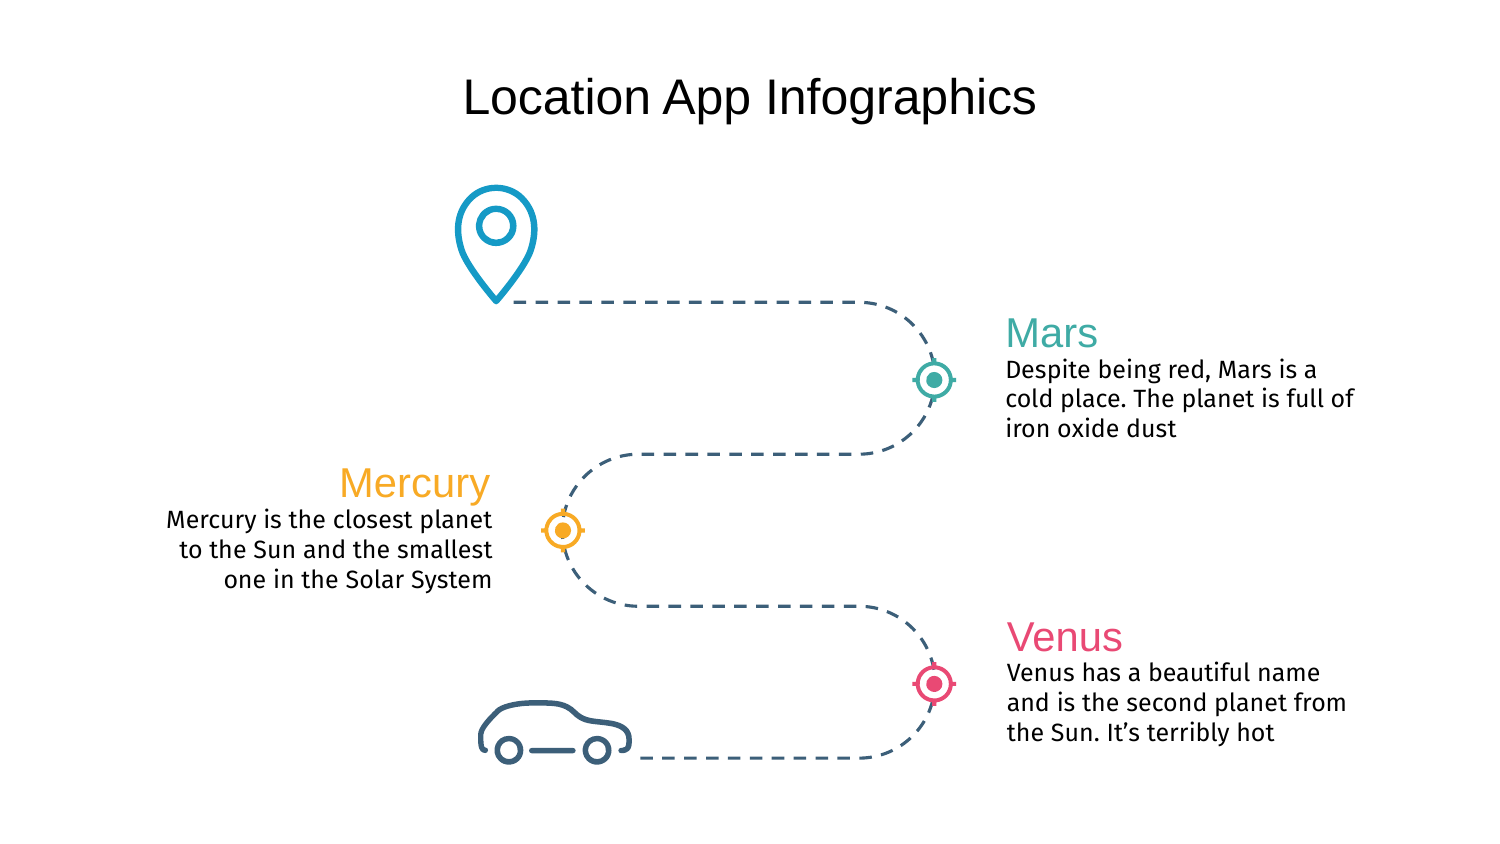

# Location App Infographics

Mars
Despite being red, Mars is a cold place. The planet is full of iron oxide dust

Mercury
Mercury is the closest planet to the Sun and the smallest one in the Solar System

Venus
Venus has a beautiful name and is the second planet from the Sun. It’s terribly hot